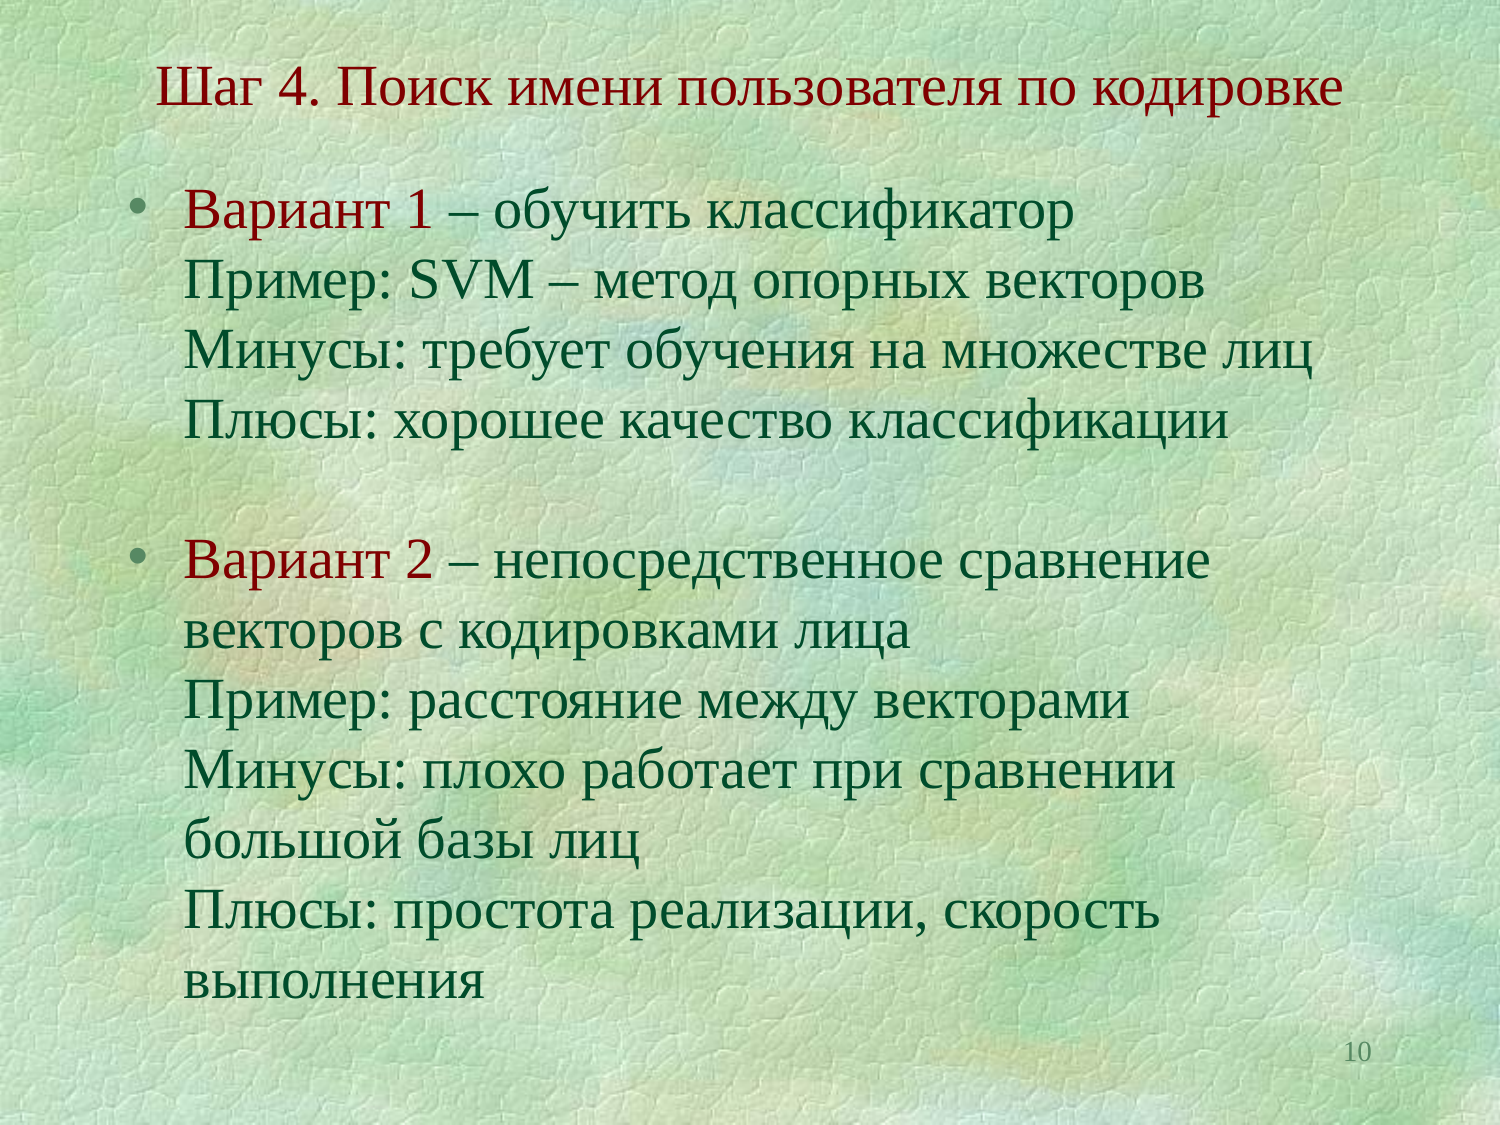

# Шаг 4. Поиск имени пользователя по кодировке
Вариант 1 – обучить классификатор
Пример: SVM – метод опорных векторов
Минусы: требует обучения на множестве лиц
Плюсы: хорошее качество классификации

Вариант 2 – непосредственное сравнение векторов с кодировками лица
Пример: расстояние между векторами
Минусы: плохо работает при сравнении большой базы лиц
Плюсы: простота реализации, скорость выполнения
10